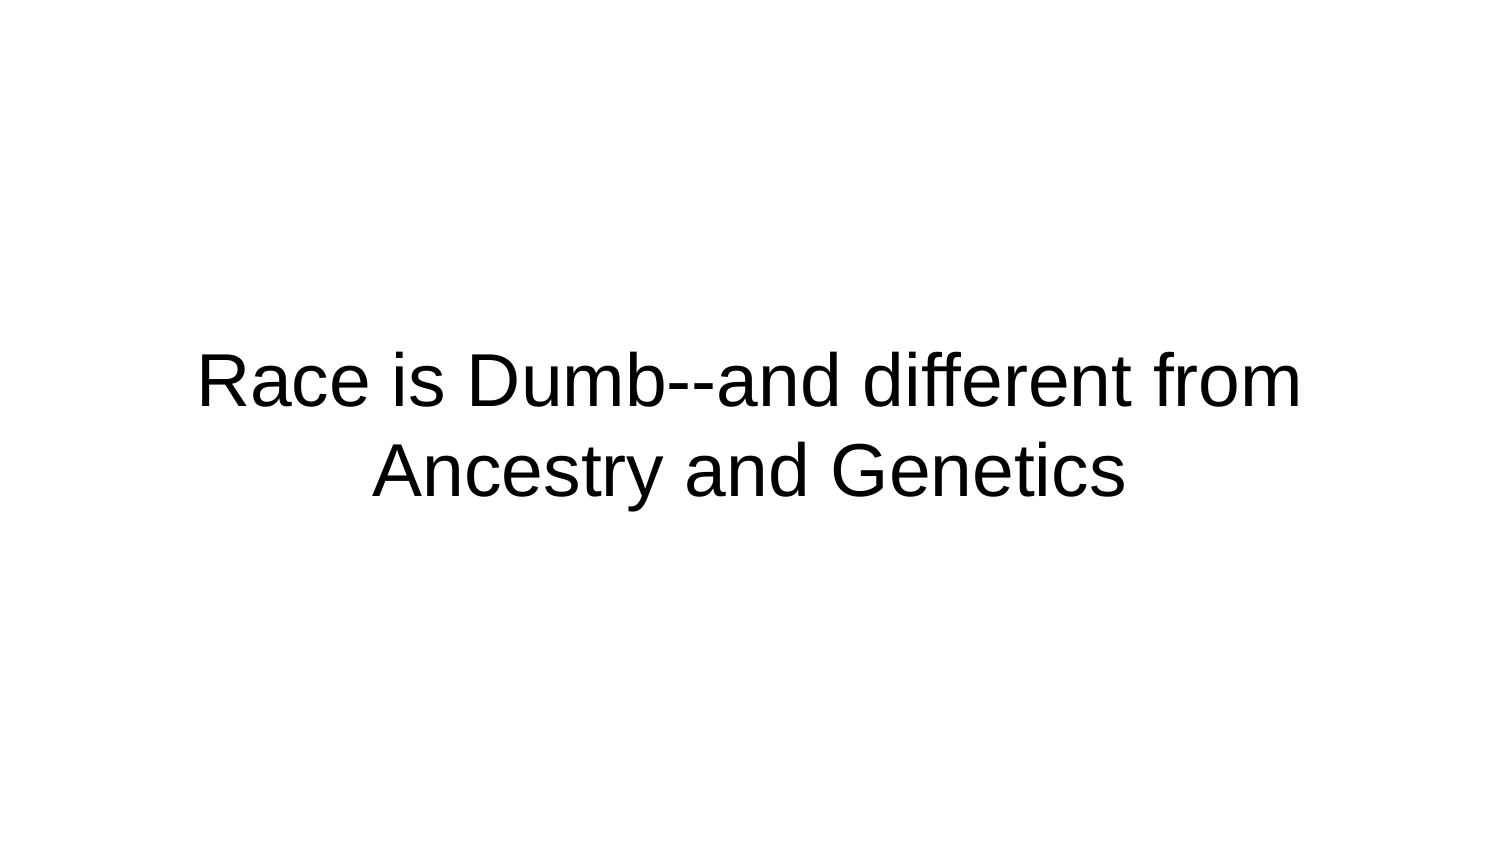

# Race is Dumb--and different from Ancestry and Genetics